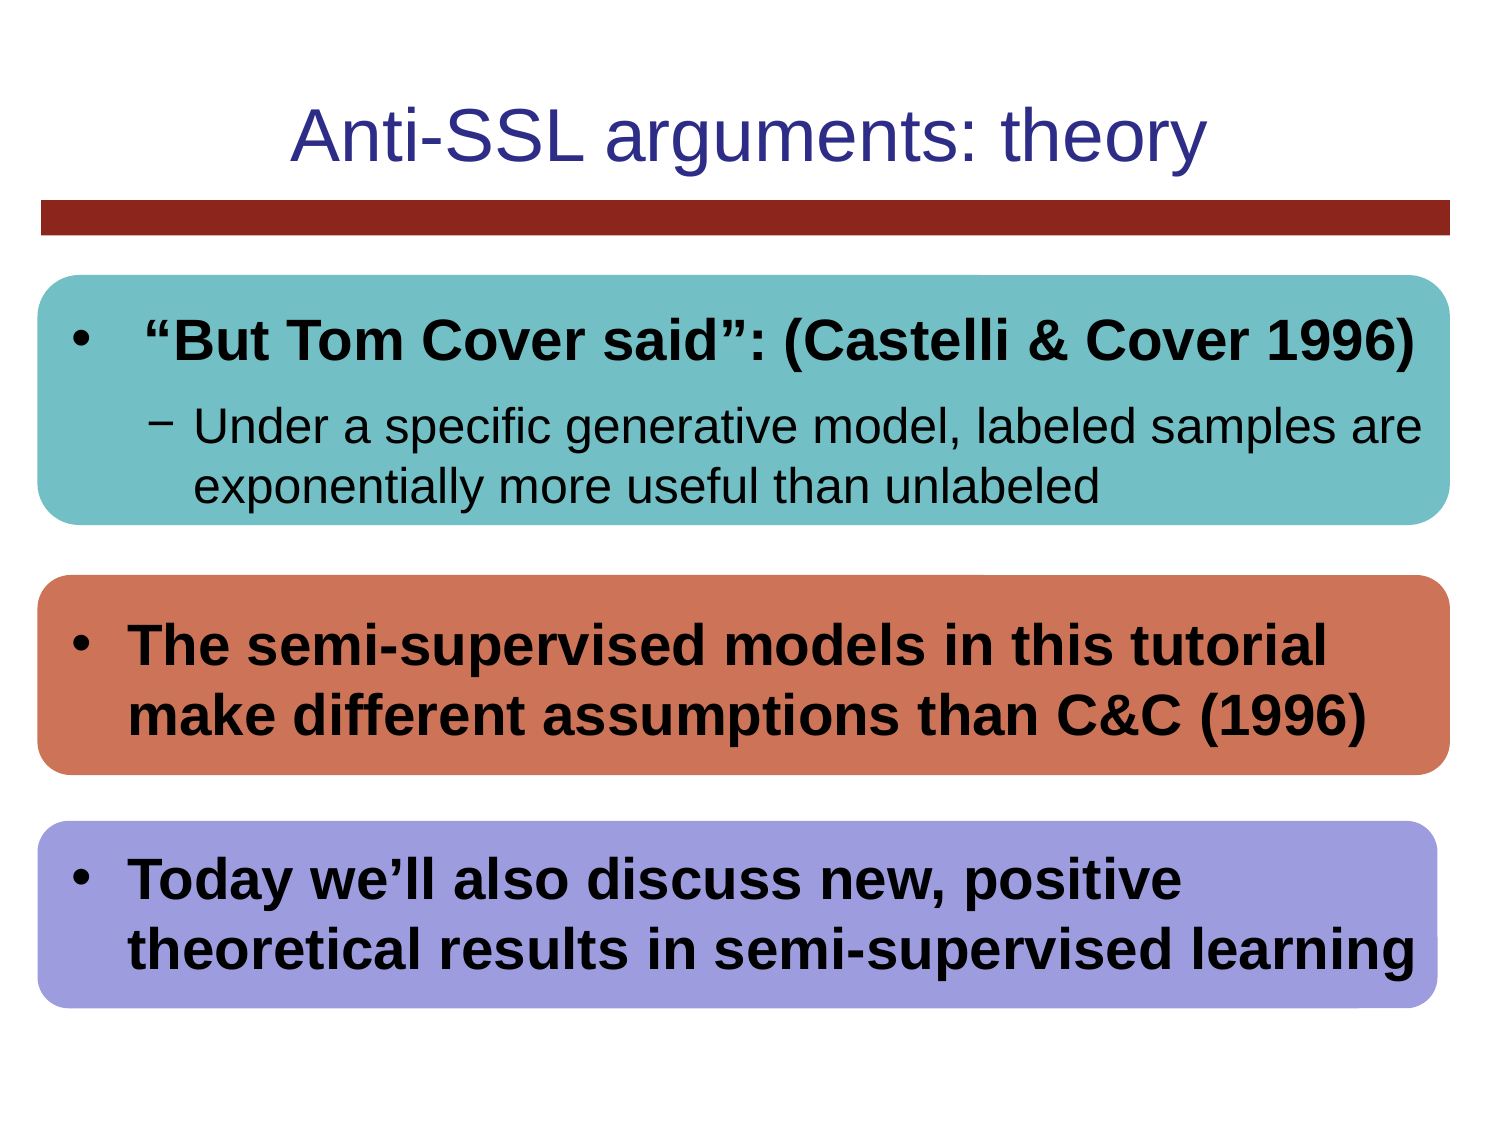

# Anti-SSL arguments: theory

 “But Tom Cover said”: (Castelli & Cover 1996)
Under a specific generative model, labeled samples are exponentially more useful than unlabeled
The semi-supervised models in this tutorial make different assumptions than C&C (1996)
Today we’ll also discuss new, positive theoretical results in semi-supervised learning